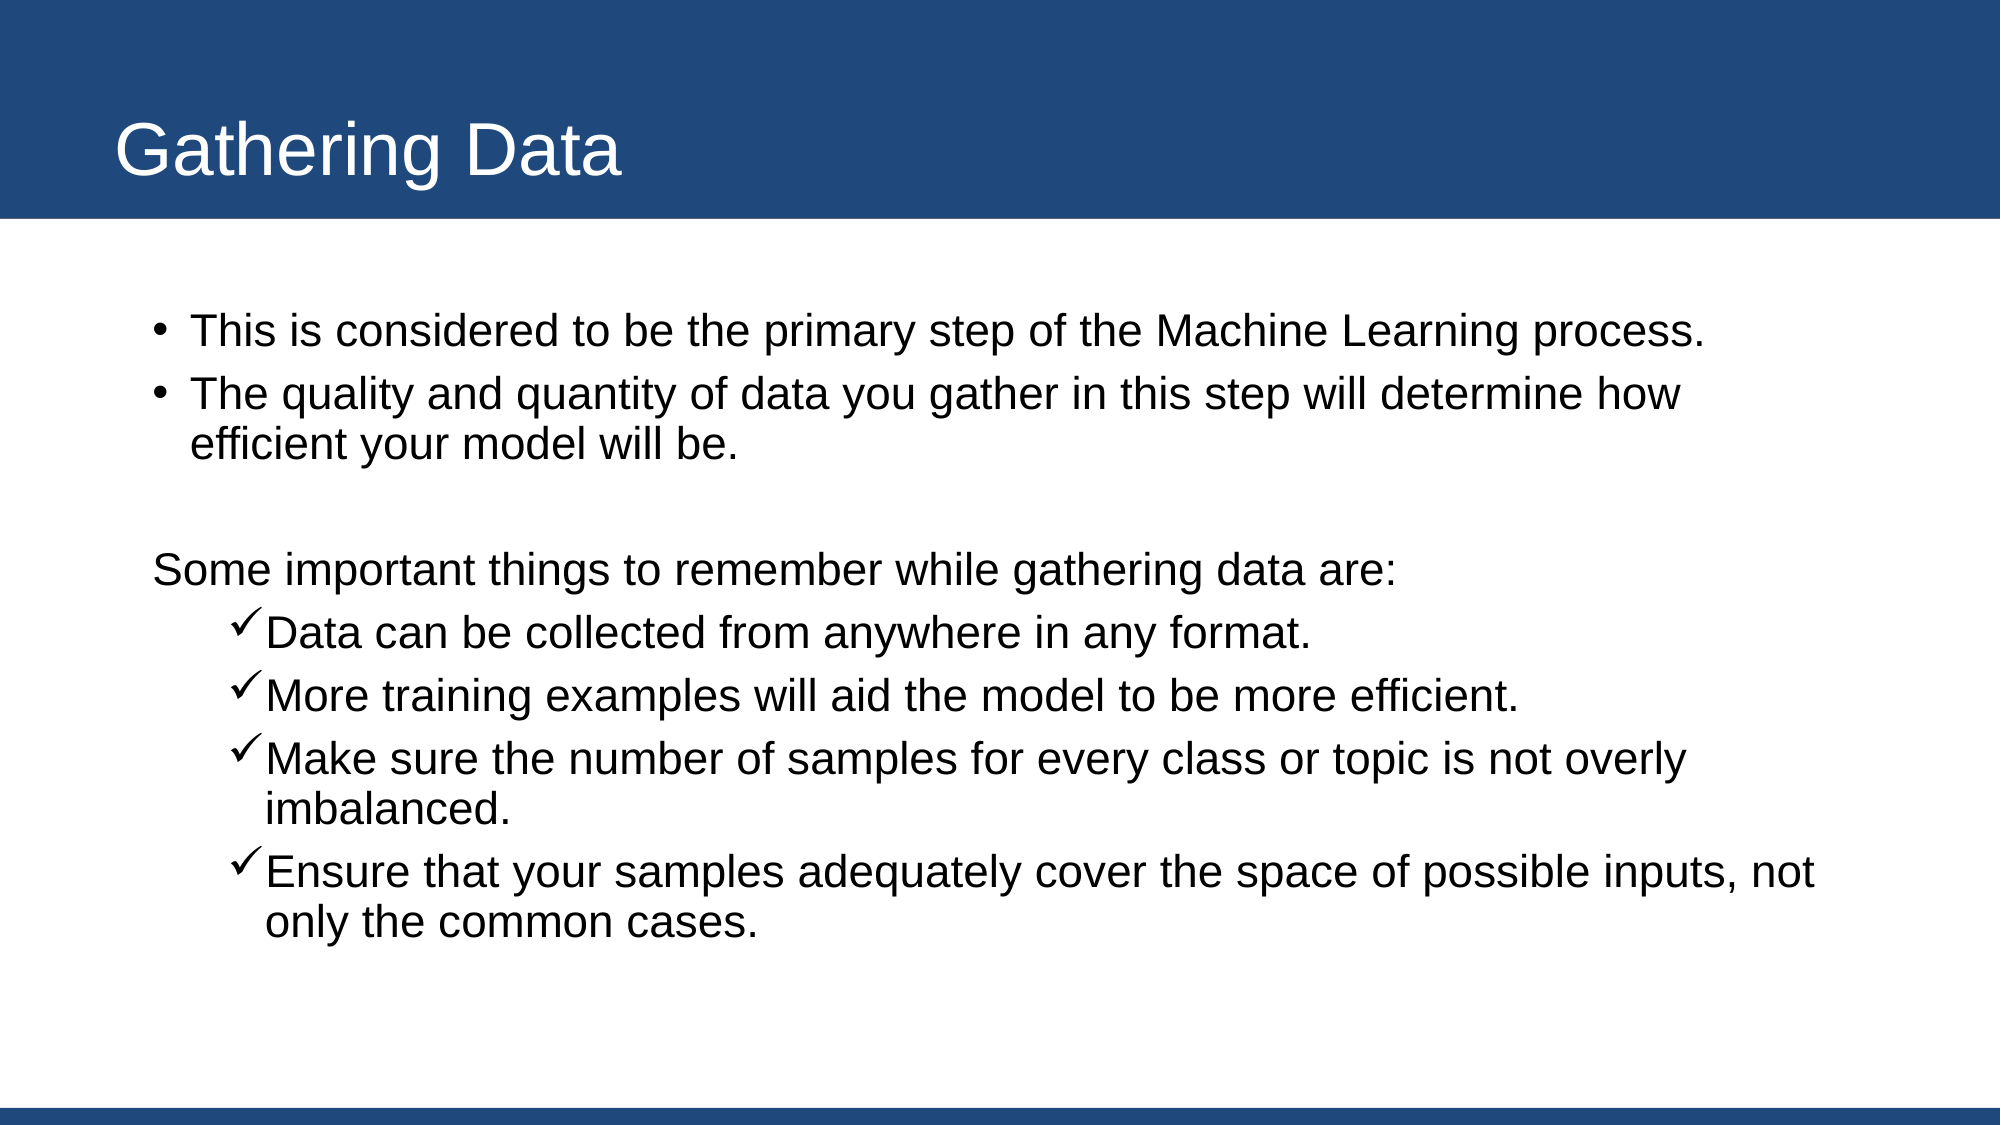

# Gathering Data
This is considered to be the primary step of the Machine Learning process.
The quality and quantity of data you gather in this step will determine how efficient your model will be.

Some important things to remember while gathering data are:
Data can be collected from anywhere in any format.
More training examples will aid the model to be more efficient.
Make sure the number of samples for every class or topic is not overly imbalanced.
Ensure that your samples adequately cover the space of possible inputs, not only the common cases.